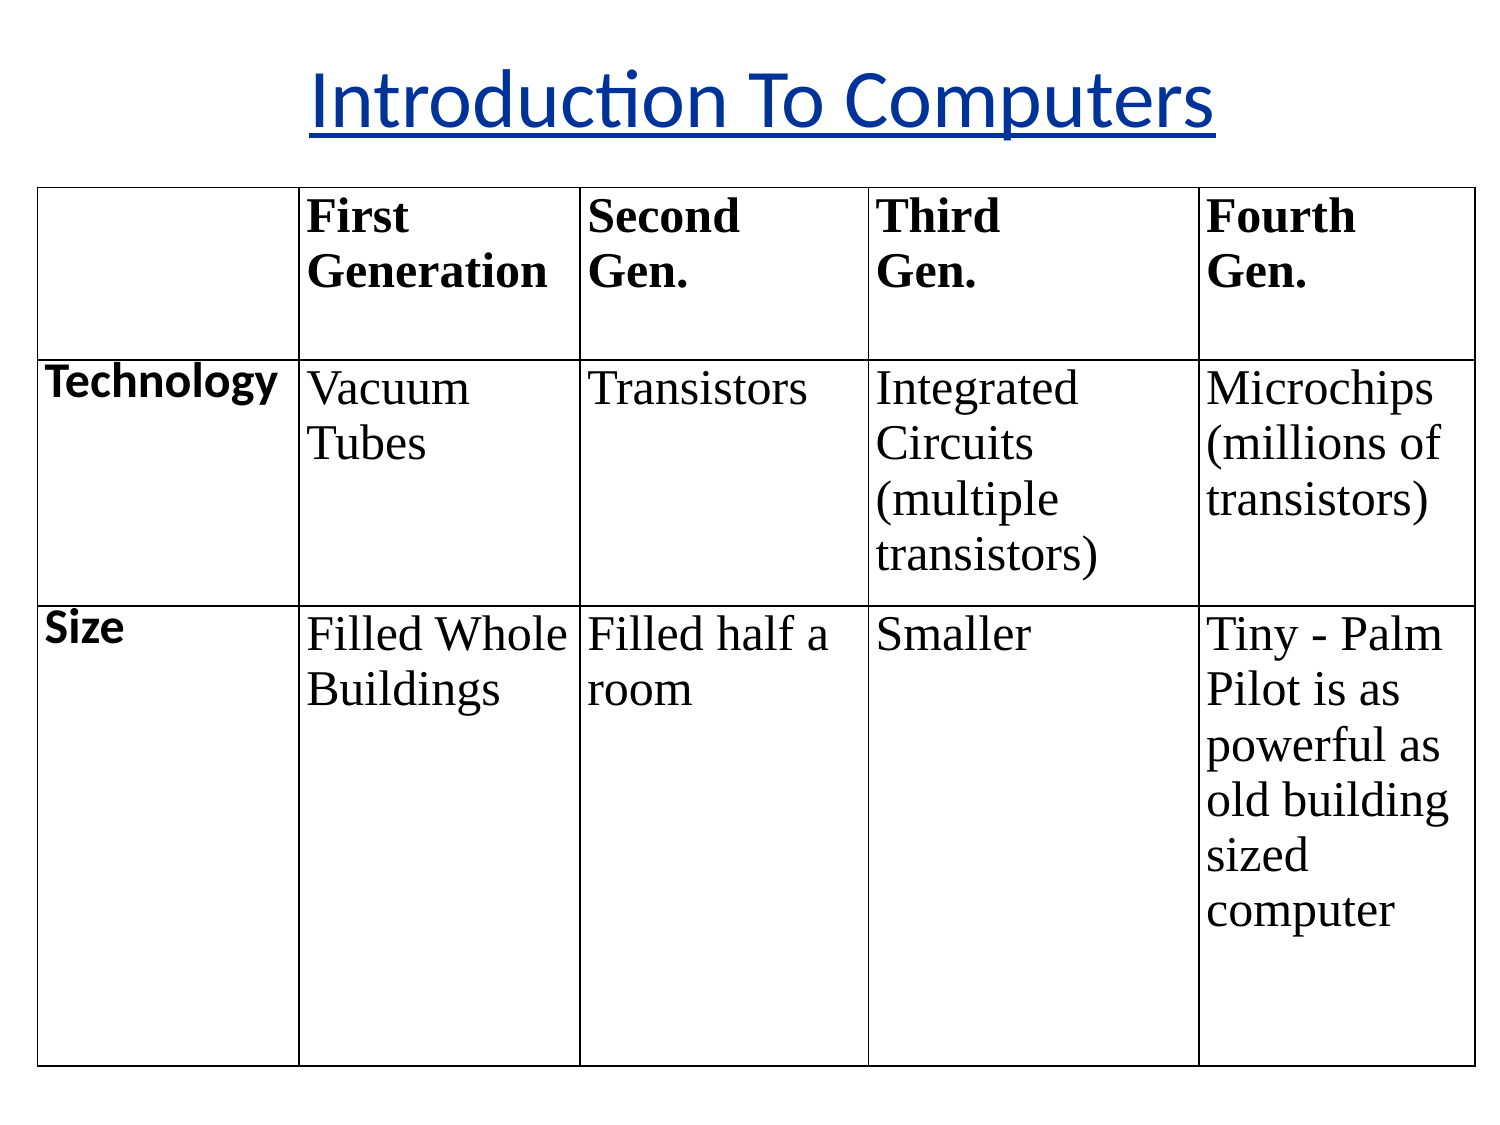

Introduction To Computers
|  | First Generation | Second Gen. | Third Gen. | Fourth Gen. |
| --- | --- | --- | --- | --- |
| Technology | Vacuum Tubes | Transistors | Integrated Circuits (multiple transistors) | Microchips (millions of transistors) |
| Size | Filled Whole Buildings | Filled half a room | Smaller | Tiny - Palm Pilot is as powerful as old building sized computer |